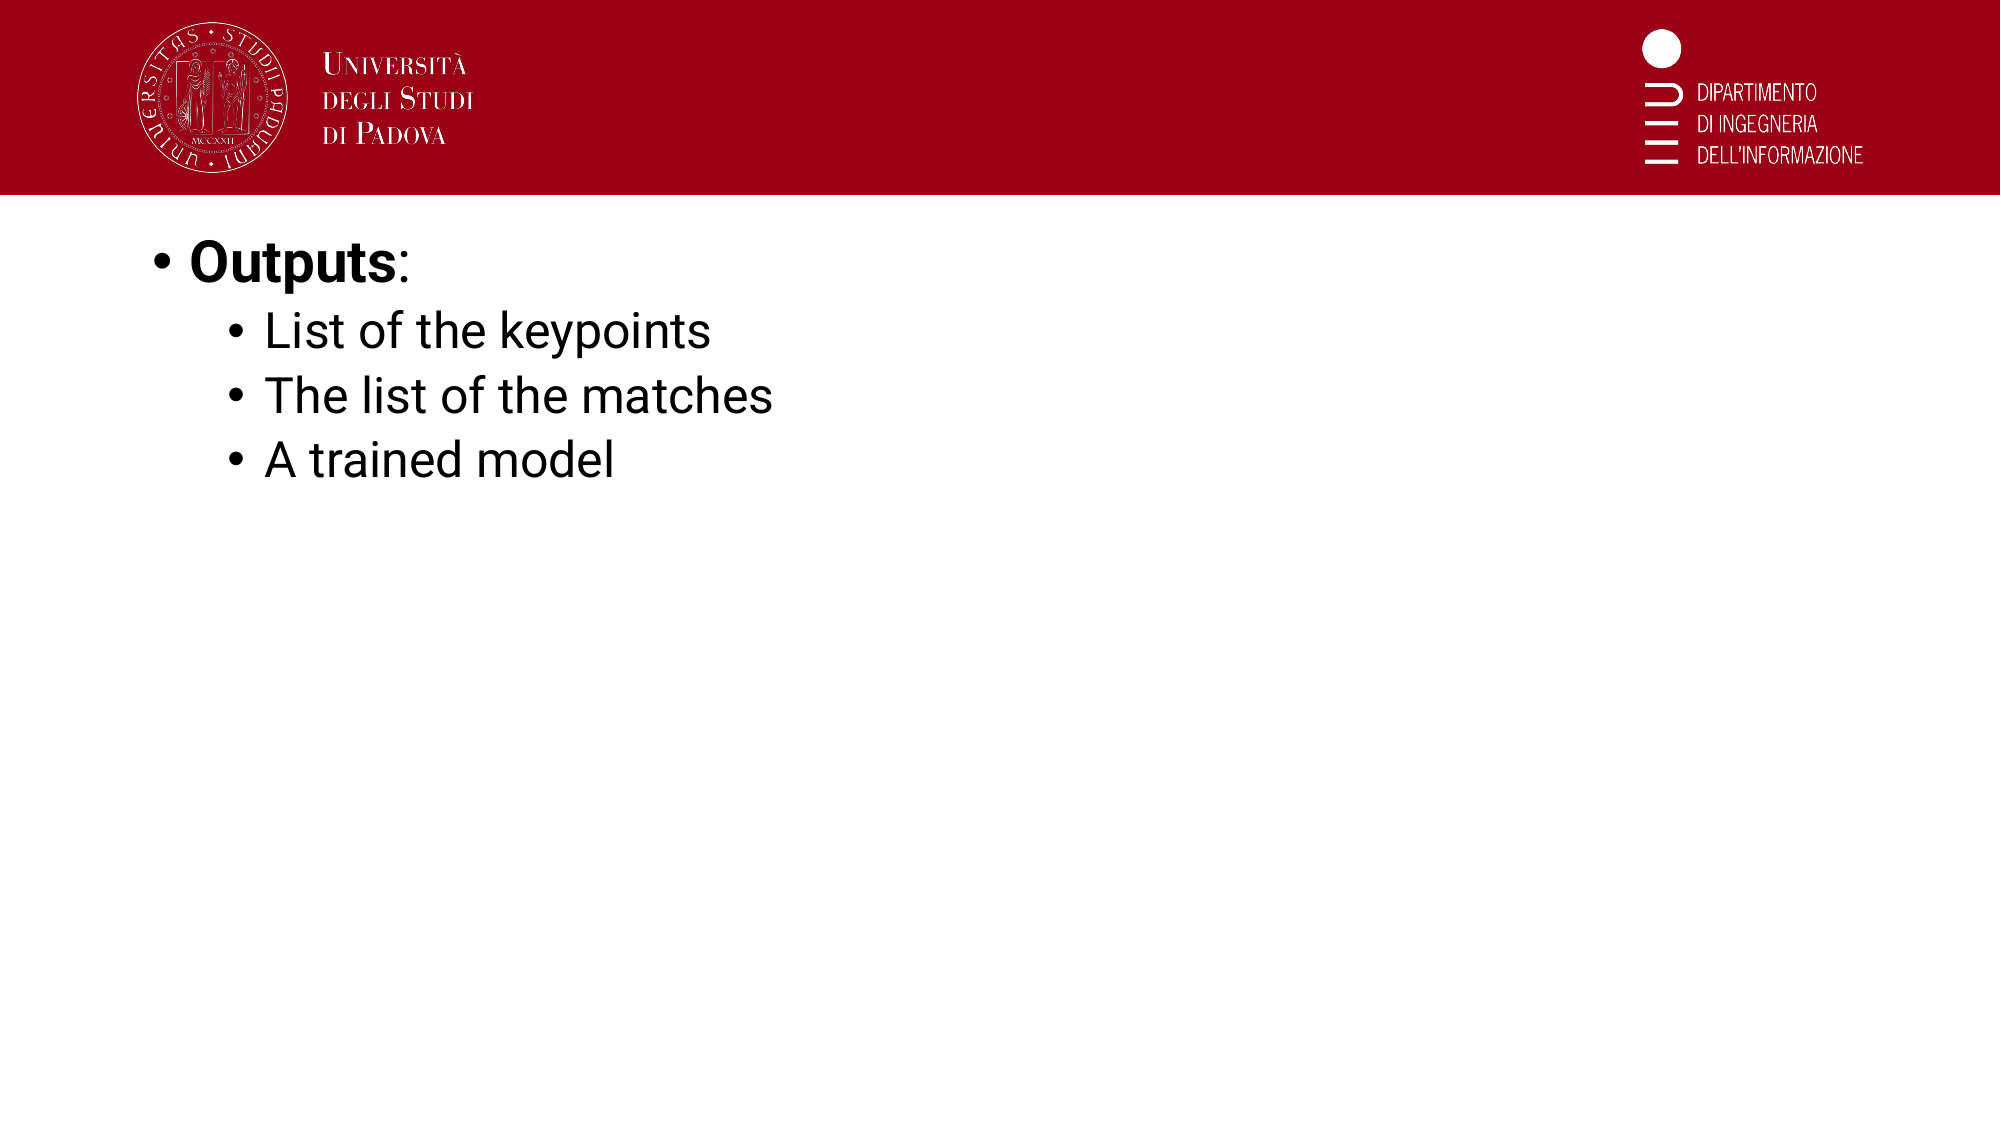

Outputs:
List of the keypoints
The list of the matches
A trained model